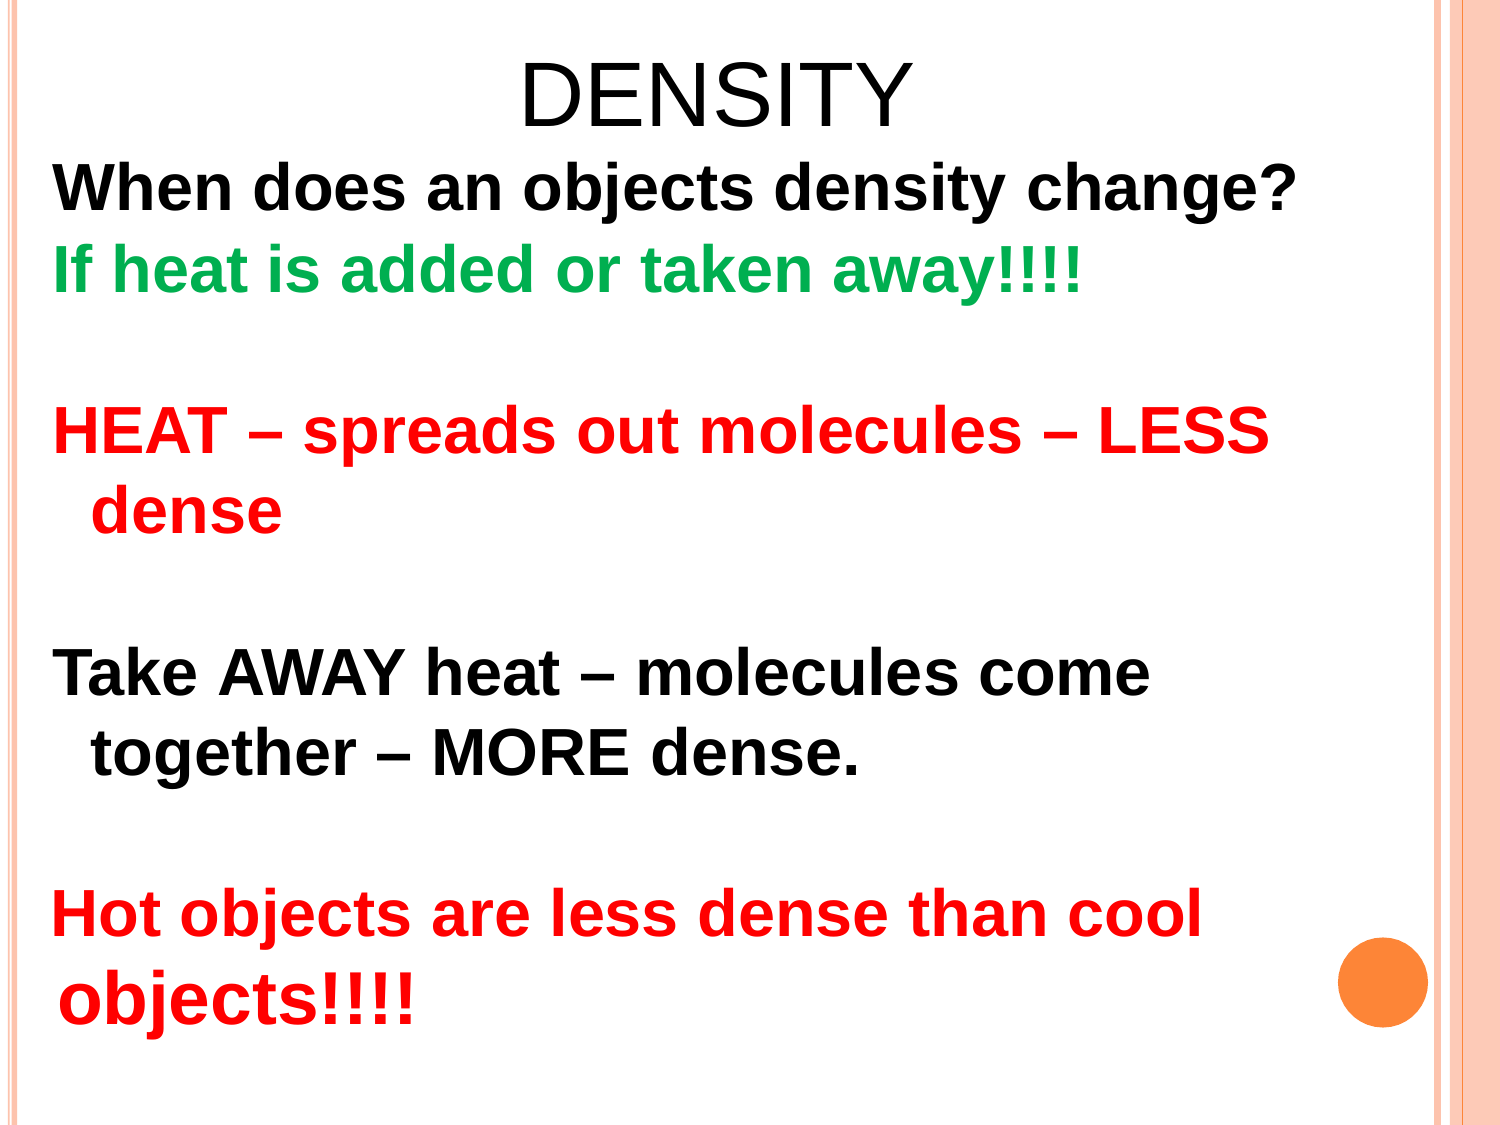

# DENSITY
When does an objects density change?
If heat is added or taken away!!!!

HEAT – spreads out molecules – LESS  dense

Take AWAY heat – molecules come  together – MORE dense.

Hot objects are less dense than cool
objects!!!!